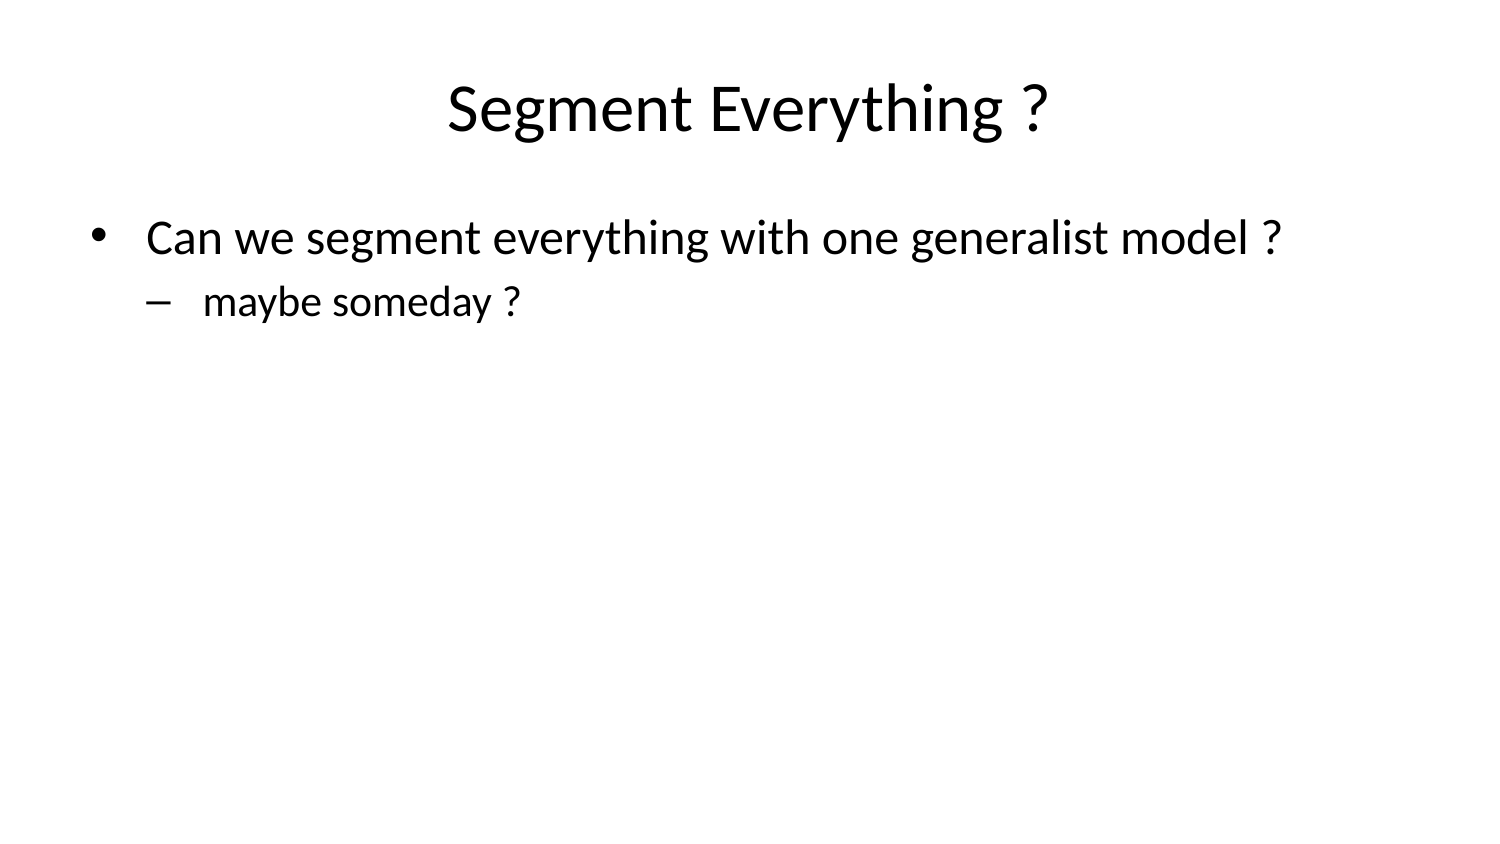

# Segment Everything ?
Can we segment everything with one generalist model ?
maybe someday ?